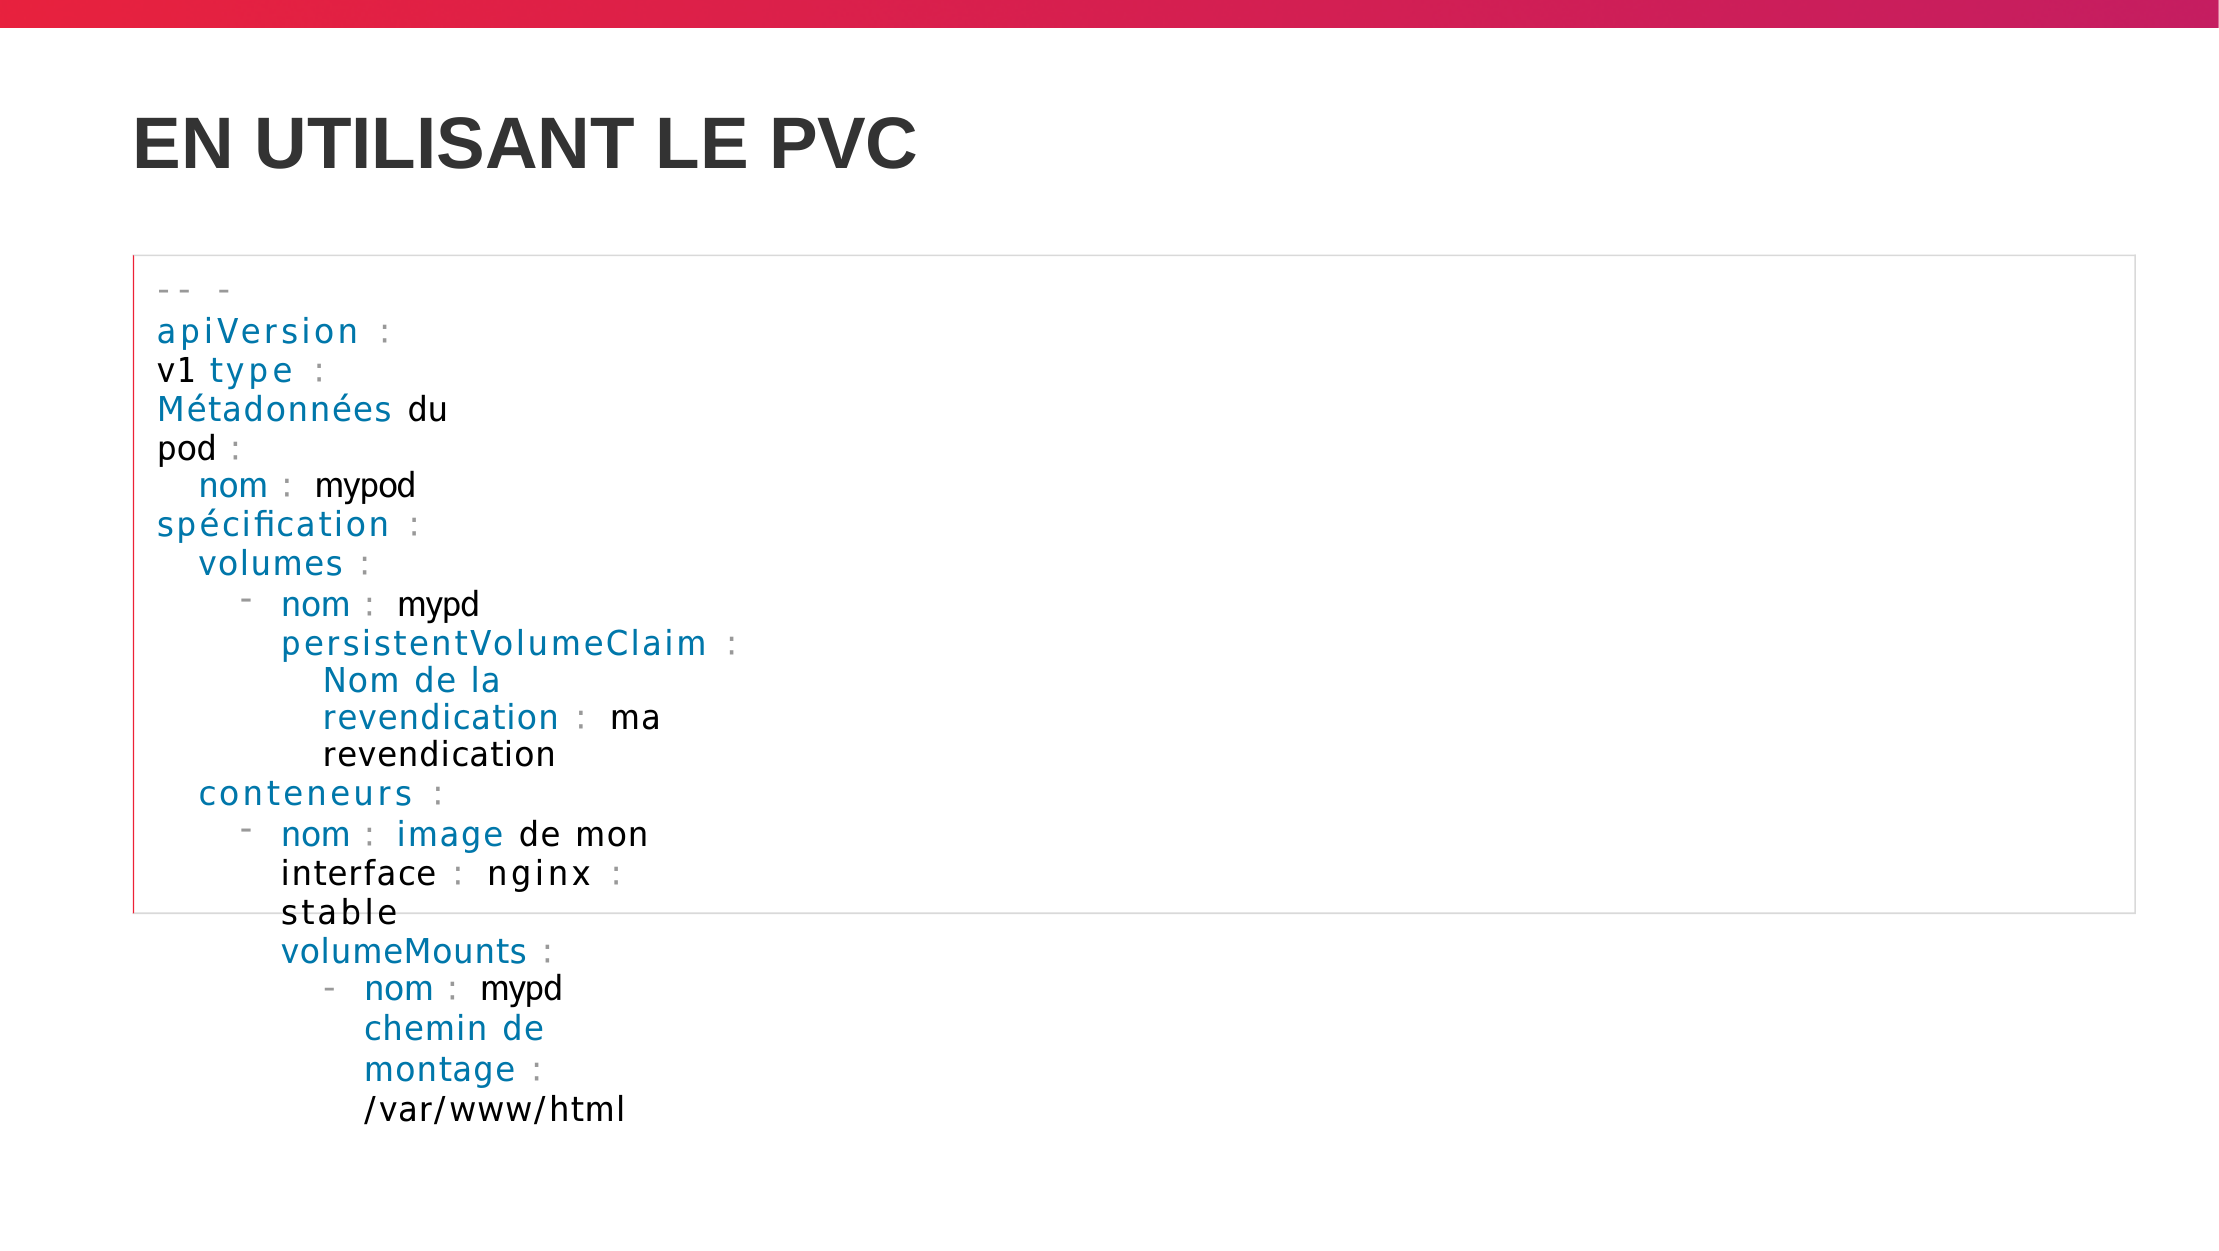

# EN UTILISANT LE PVC
-- -
apiVersion :  v1 type : Métadonnées du pod :
nom : mypod
spécification :
volumes :
nom : mypd persistentVolumeClaim :
Nom de la revendication : ma revendication
conteneurs :
nom : image de mon interface : nginx : stable volumeMounts :
- nom : mypd
chemin de montage : /var/www/html